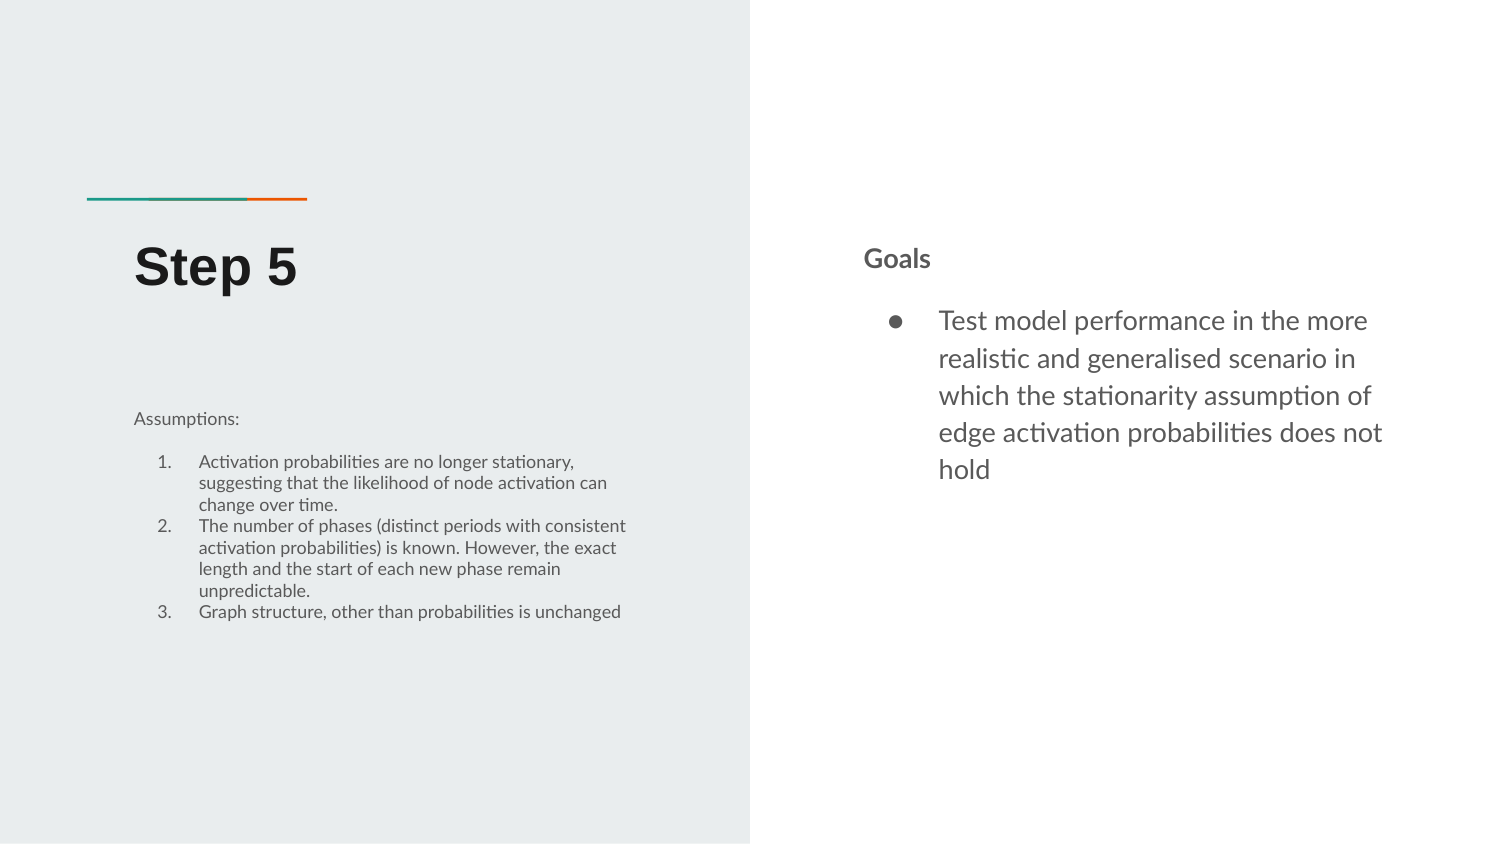

# Step 5
Goals
Test model performance in the more realistic and generalised scenario in which the stationarity assumption of edge activation probabilities does not hold
Assumptions:

Activation probabilities are no longer stationary, suggesting that the likelihood of node activation can change over time.
The number of phases (distinct periods with consistent activation probabilities) is known. However, the exact length and the start of each new phase remain unpredictable.
Graph structure, other than probabilities is unchanged